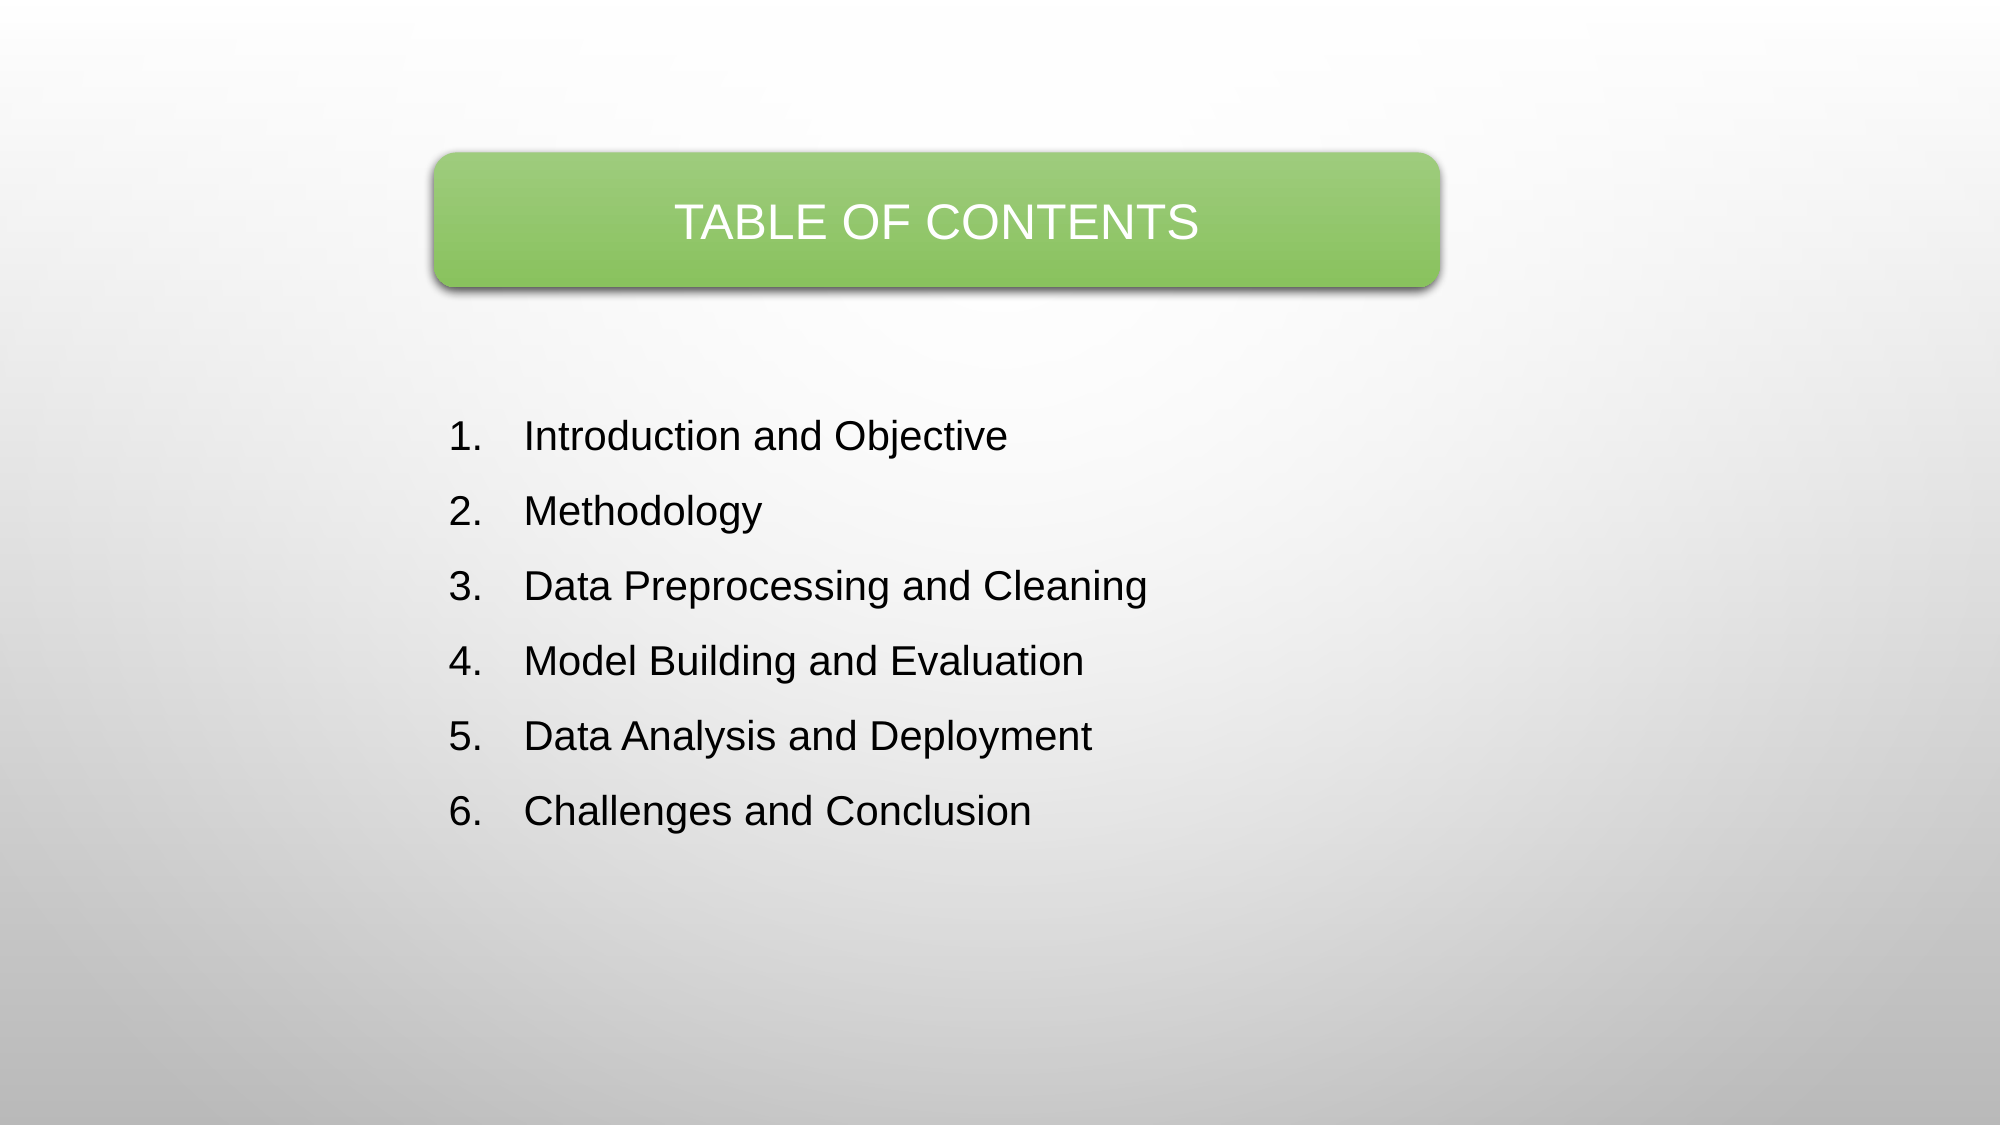

TABLE OF CONTENTS
Introduction and Objective
Methodology
Data Preprocessing and Cleaning
Model Building and Evaluation
Data Analysis and Deployment
Challenges and Conclusion